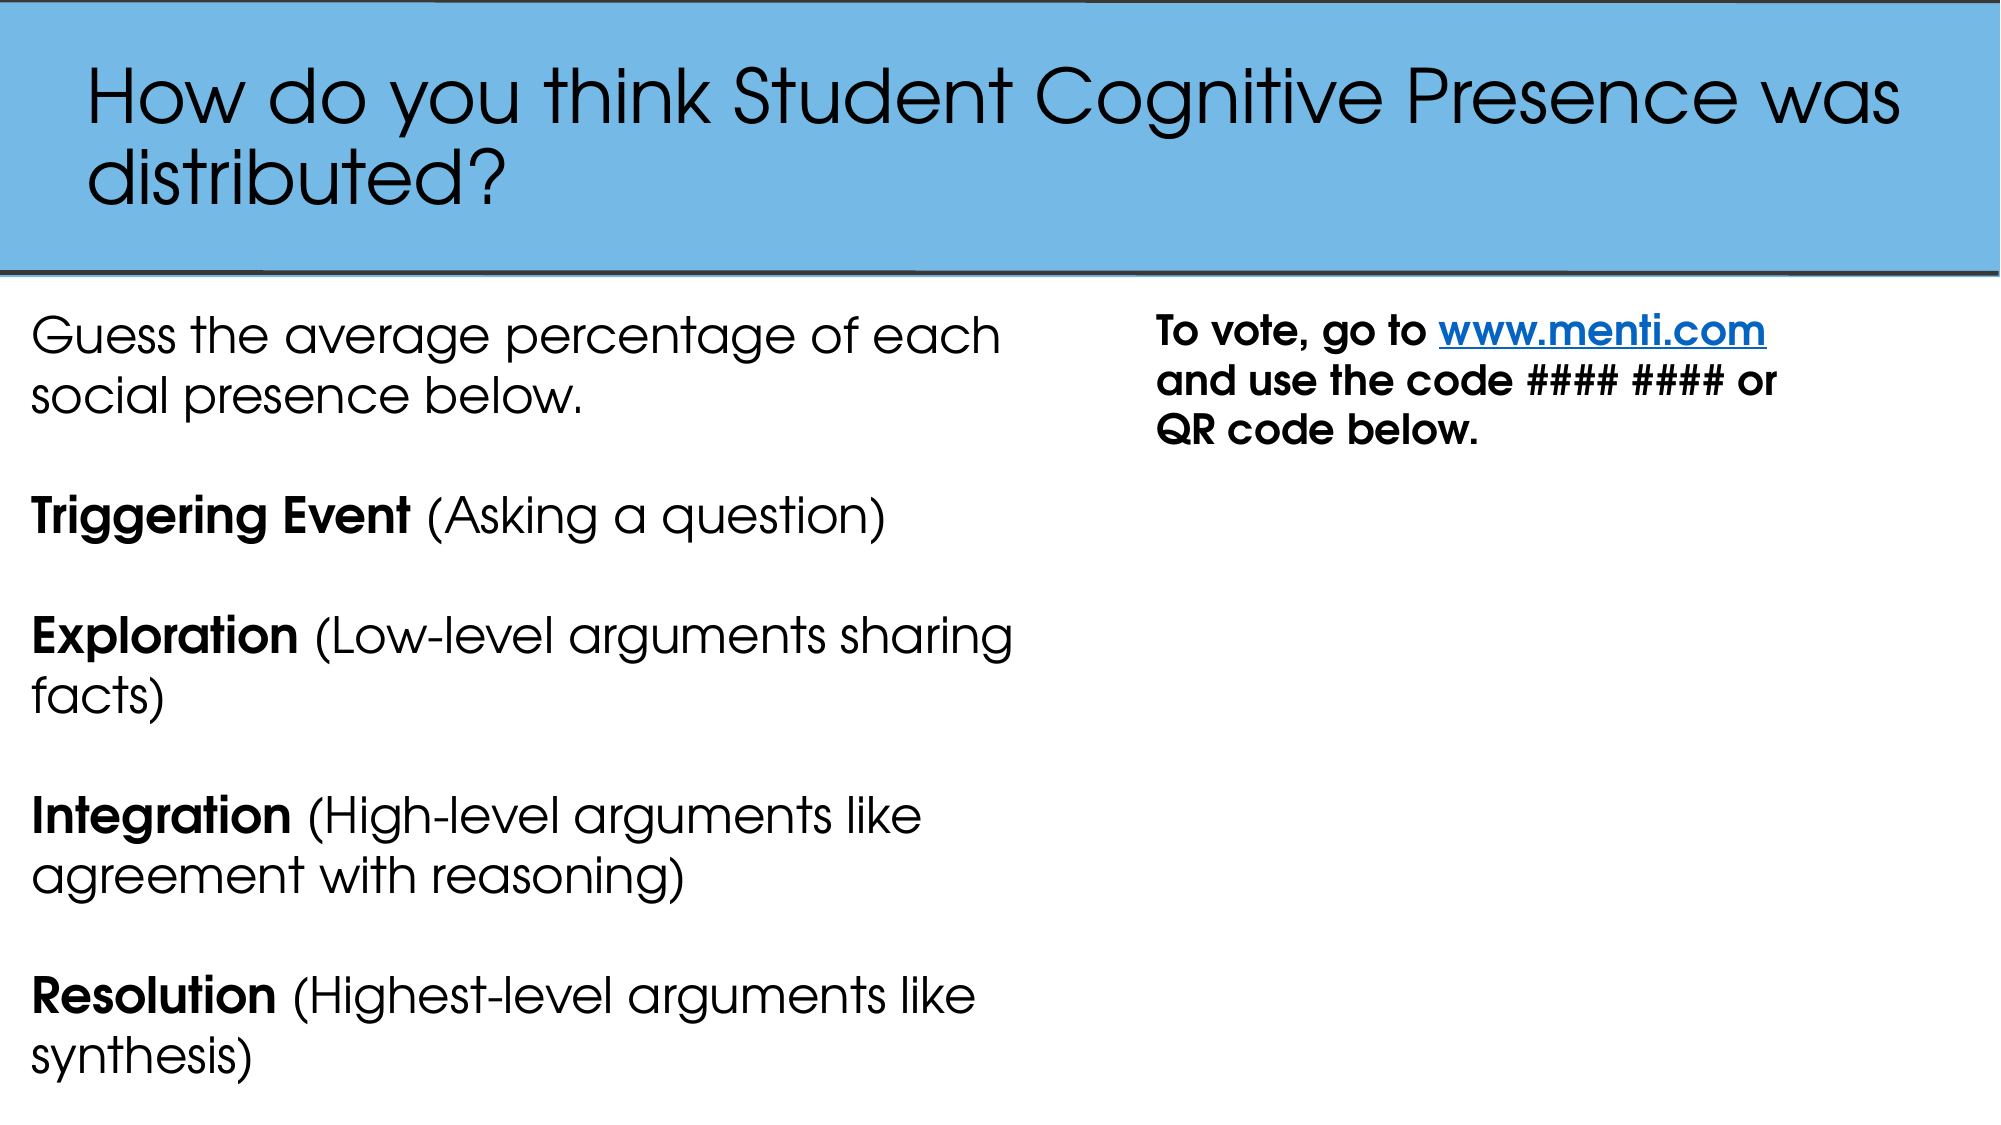

# How do you think Student Cognitive Presence was distributed?
Guess the average percentage of each social presence below.

Triggering Event (Asking a question)
Exploration (Low-level arguments sharing facts)

Integration (High-level arguments like agreement with reasoning)

Resolution (Highest-level arguments like synthesis)
To vote, go to www.menti.com and use the code #### #### or QR code below.